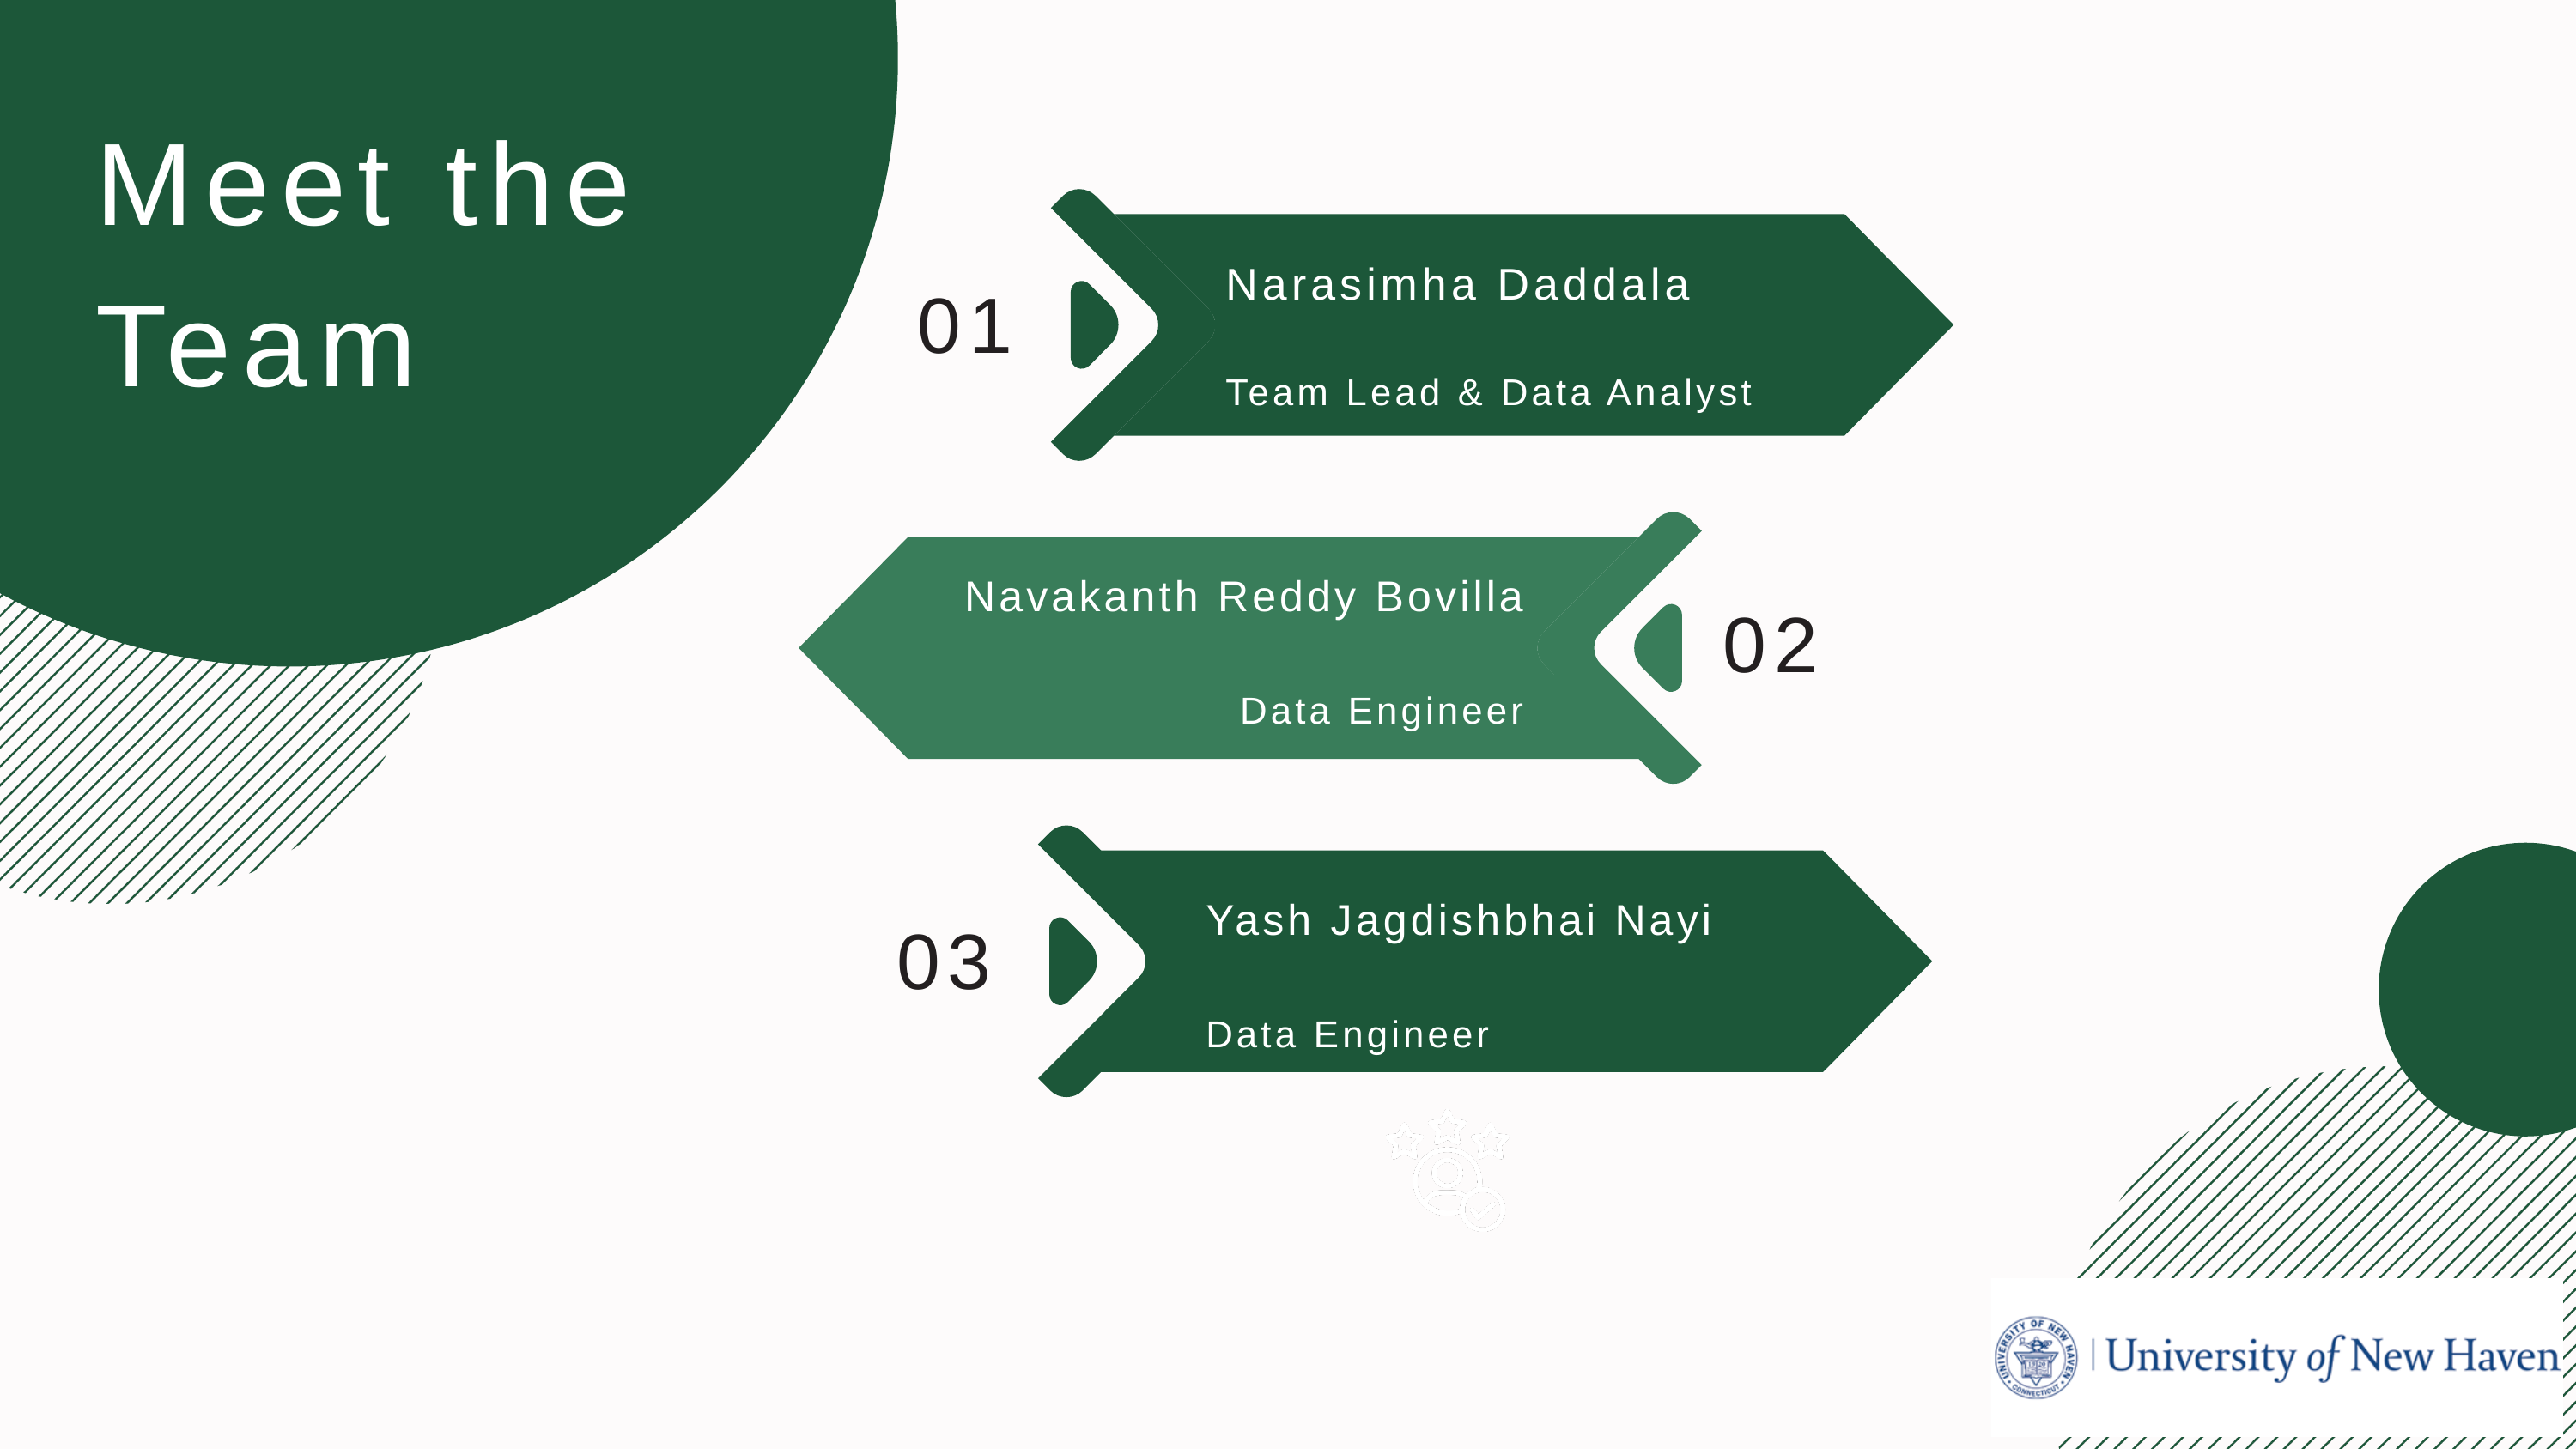

Meet the Team

Narasimha Daddala

Team Lead & Data Analyst
01

Navakanth Reddy Bovilla

Data Engineer

02

Yash Jagdishbhai Nayi

Data Engineer

03